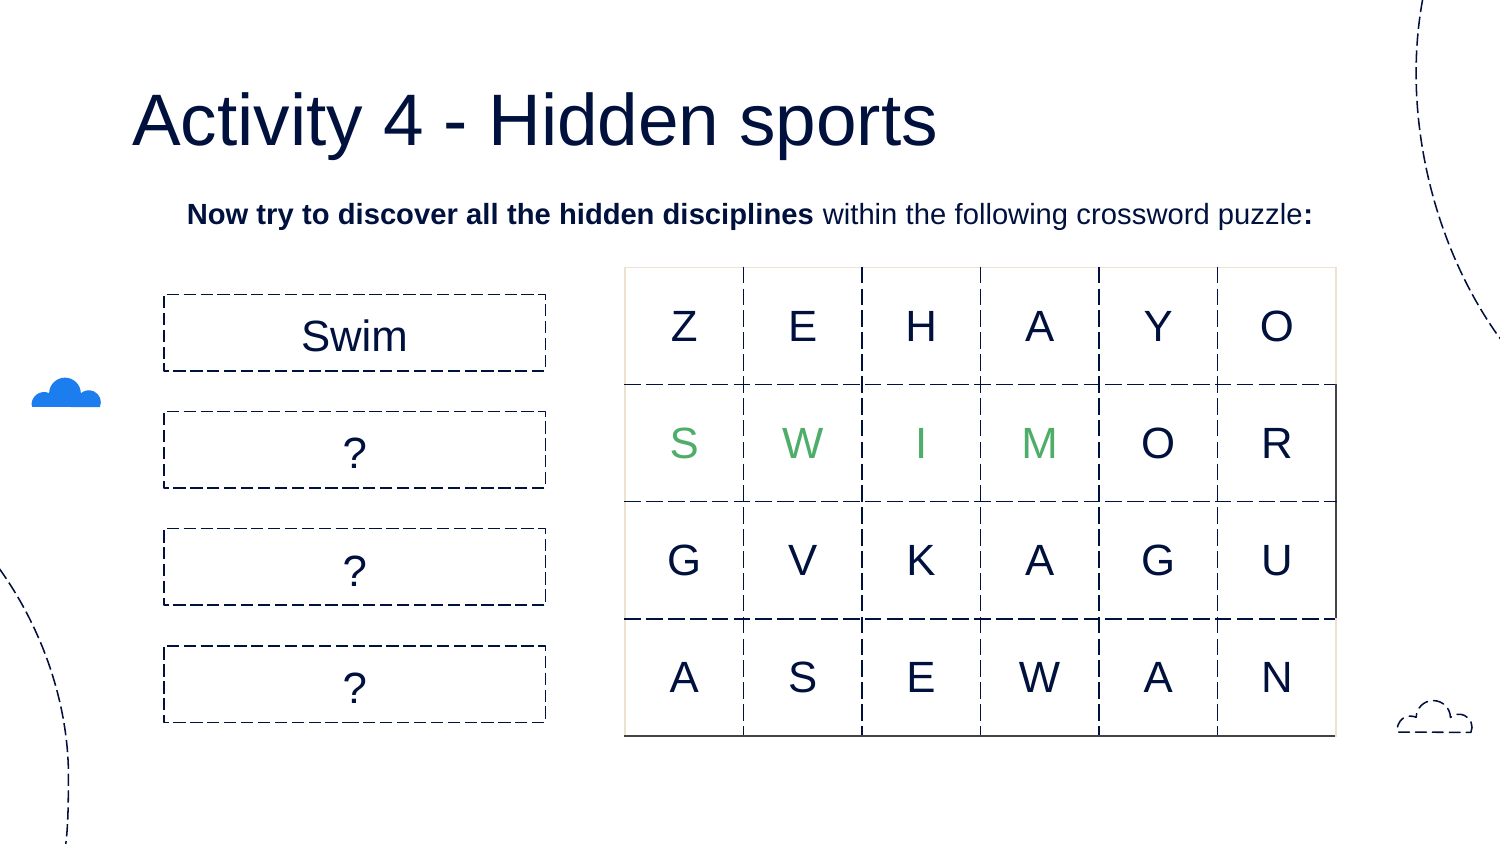

# Activity 4 - Hidden sports
Now try to discover all the hidden disciplines within the following crossword puzzle:
| Z | E | H | A | Y | O |
| --- | --- | --- | --- | --- | --- |
| S | W | I | M | O | R |
| G | V | K | A | G | U |
| A | S | E | W | A | N |
Swim
?
?
?